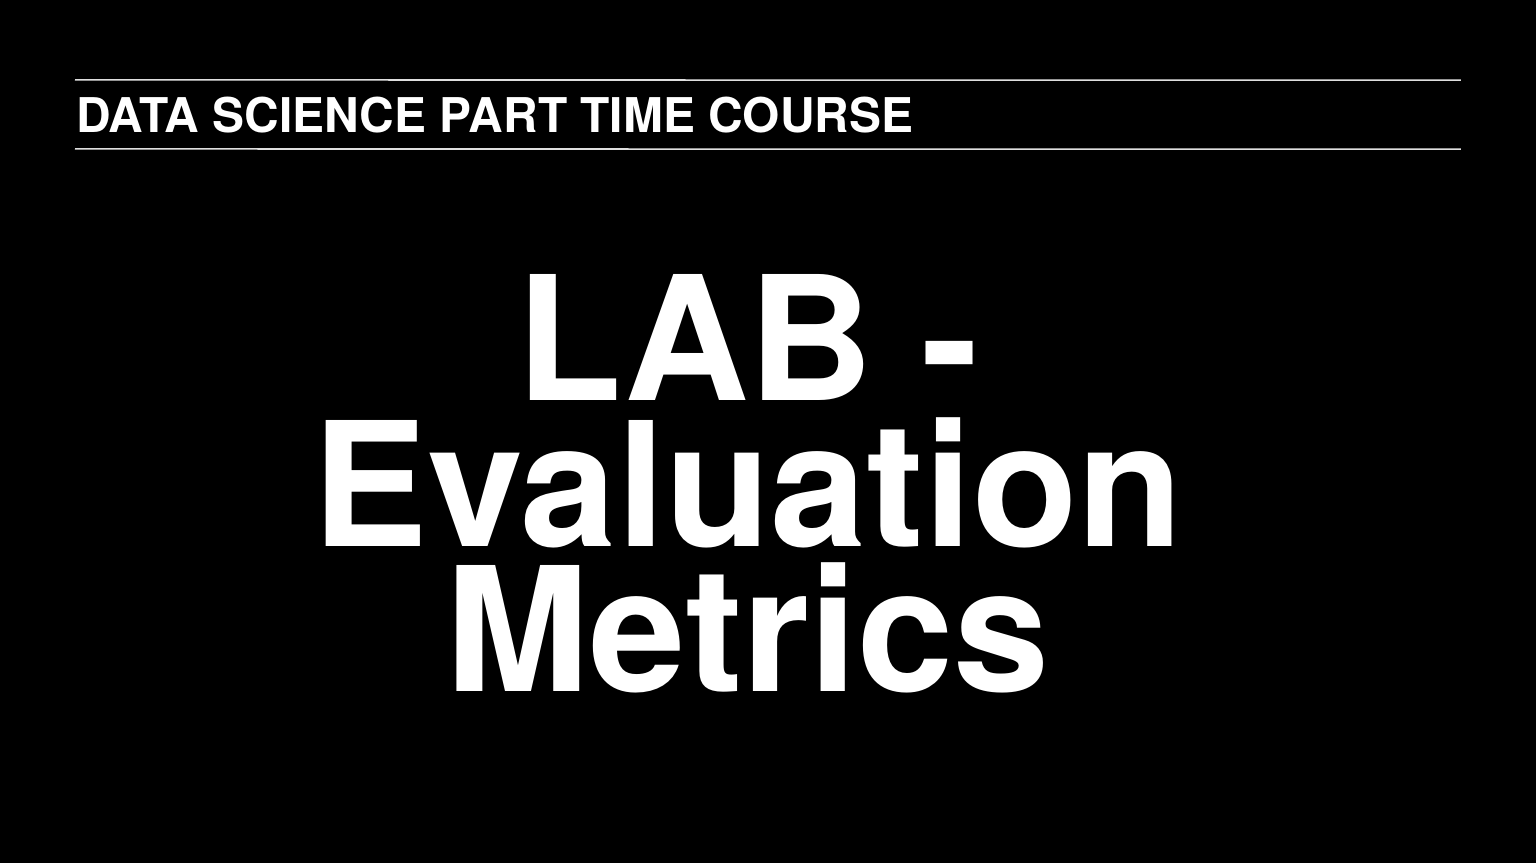

DATA SCIENCE PART TIME COURSE

LAB - Evaluation Metrics